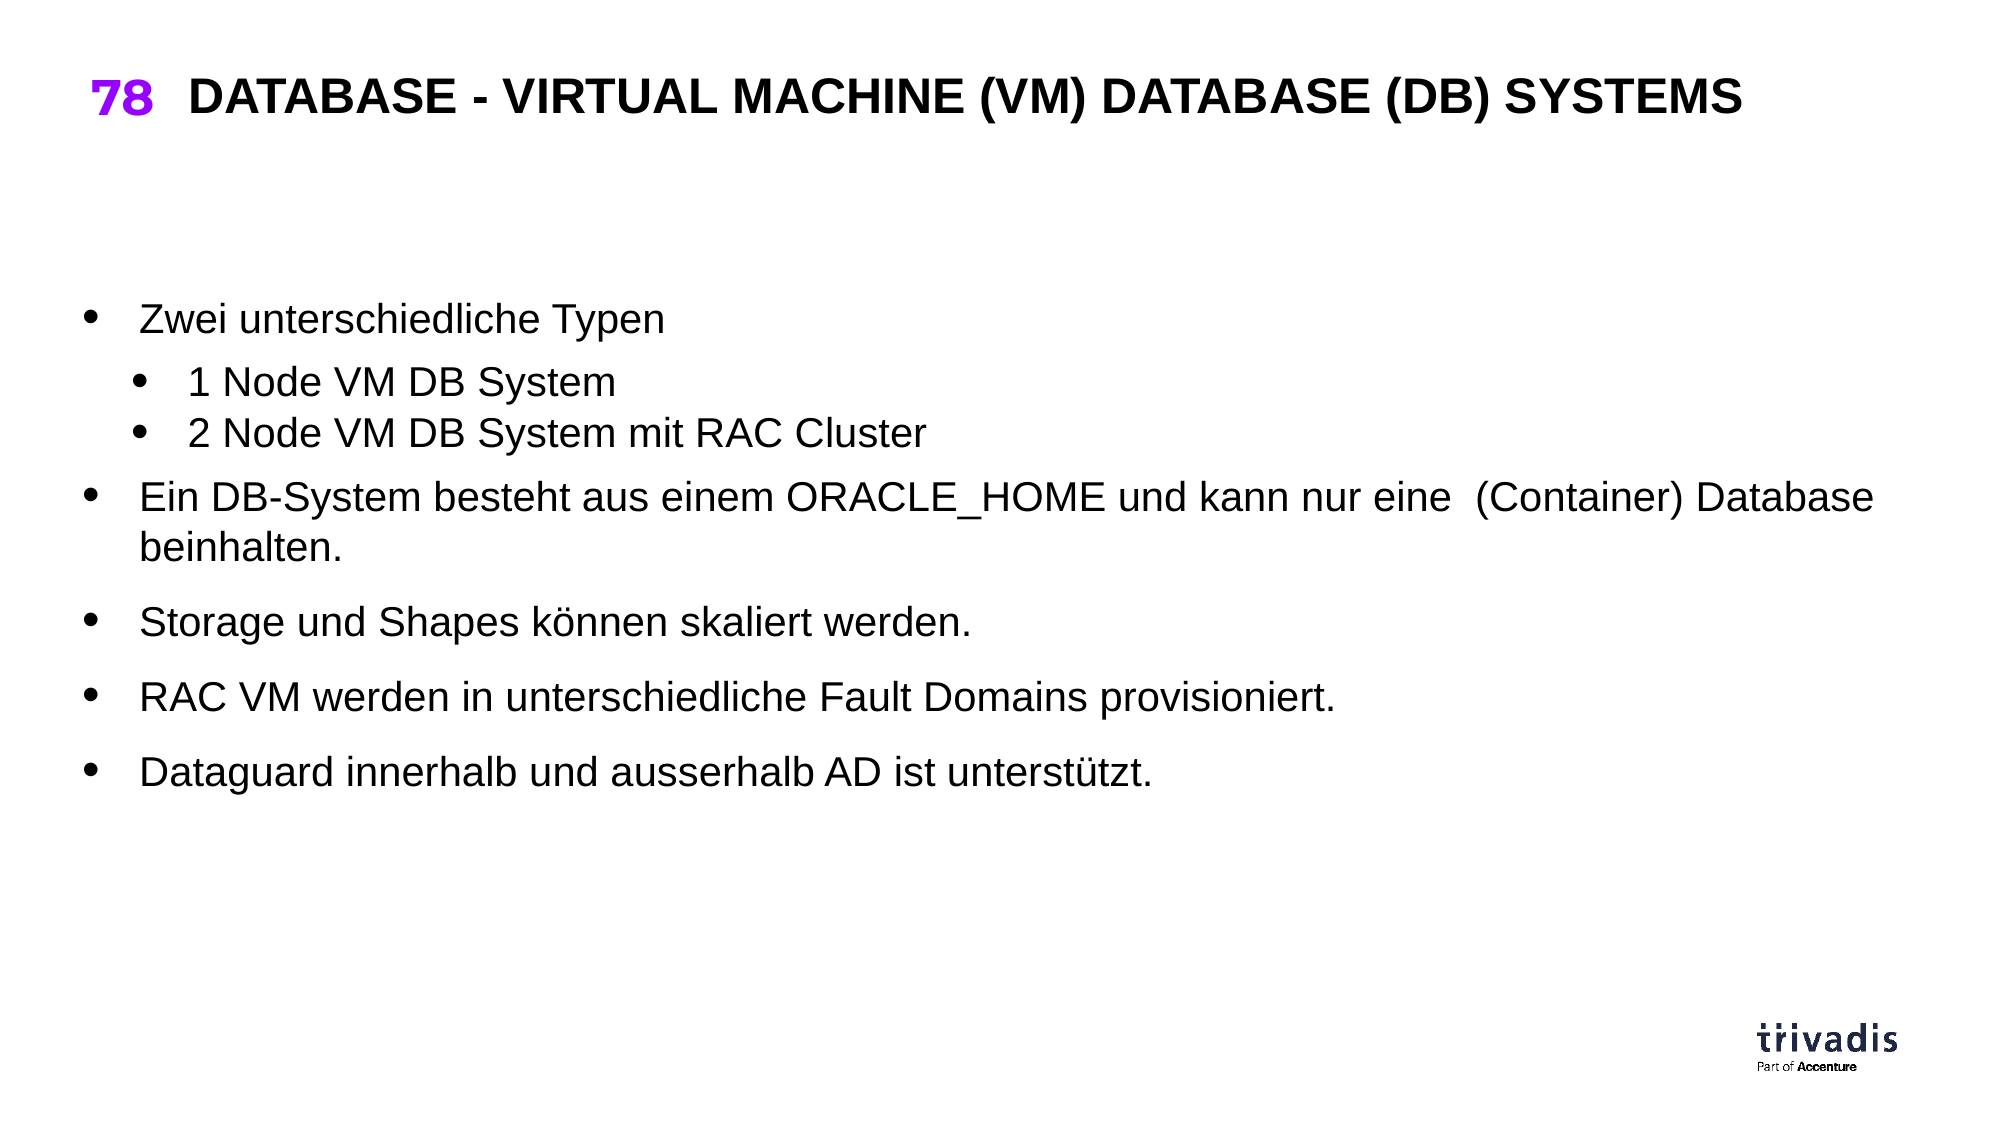

# Database - Virtual Machine (VM) Database (DB) Systems
Zwei unterschiedliche Typen
1 Node VM DB System
2 Node VM DB System mit RAC Cluster
Ein DB-System besteht aus einem ORACLE_HOME und kann nur eine  (Container) Database beinhalten.
Storage und Shapes können skaliert werden.
RAC VM werden in unterschiedliche Fault Domains provisioniert.
Dataguard innerhalb und ausserhalb AD ist unterstützt.